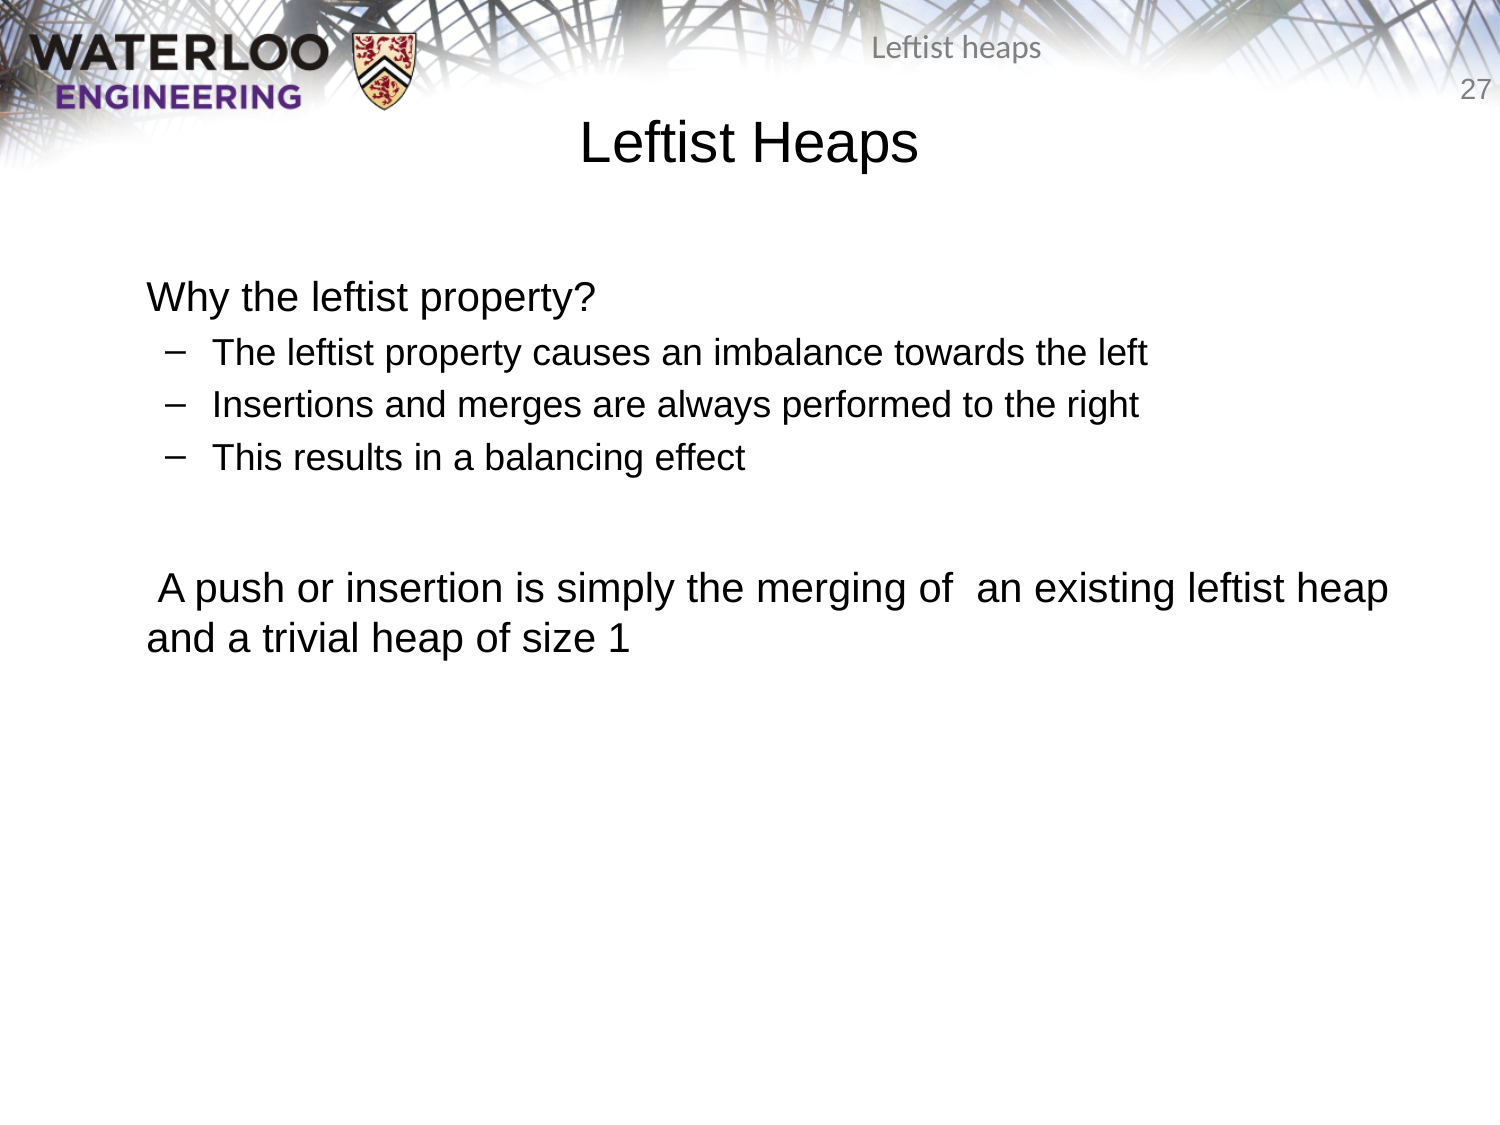

# Leftist Heaps
	Why the leftist property?
The leftist property causes an imbalance towards the left
Insertions and merges are always performed to the right
This results in a balancing effect

	 A push or insertion is simply the merging of  an existing leftist heap and a trivial heap of size 1